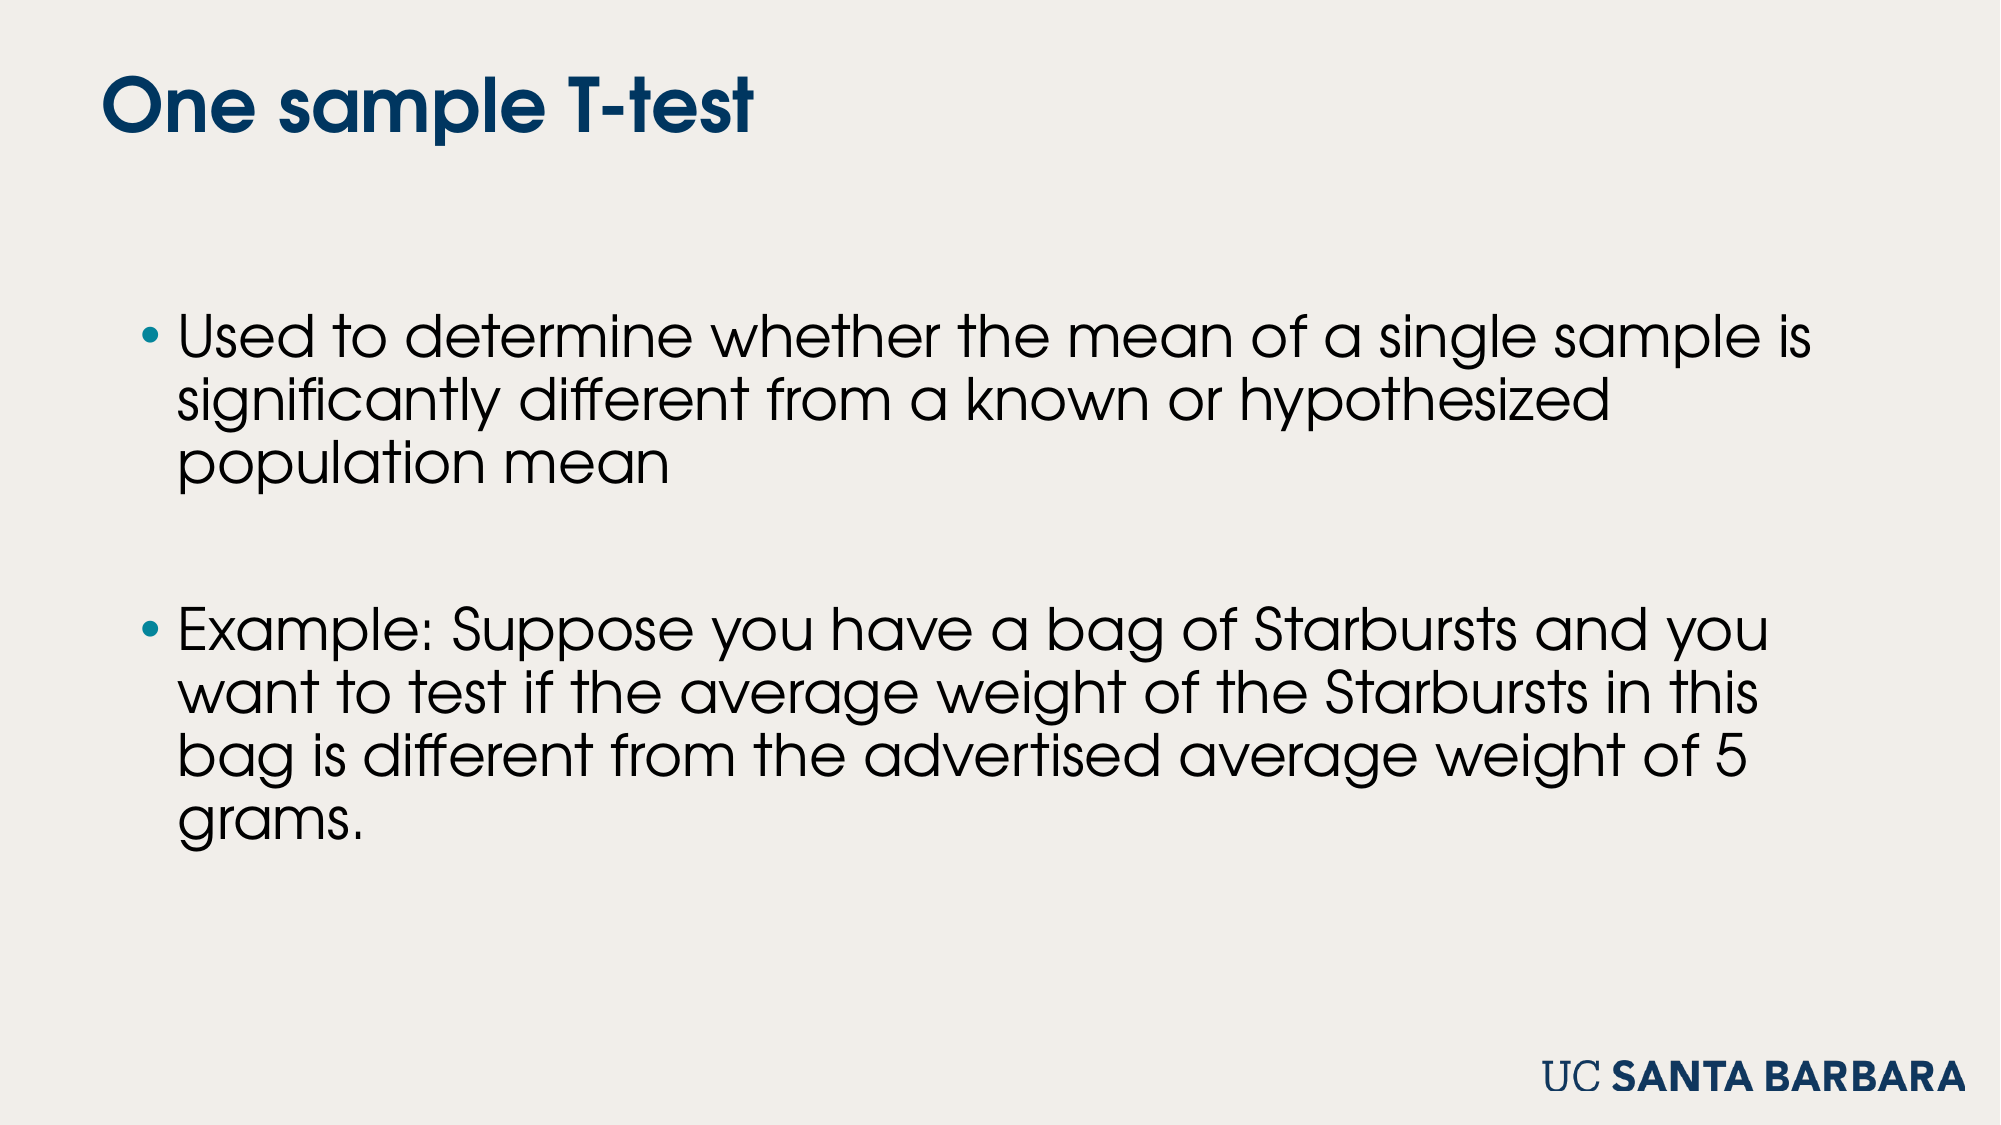

# One sample T-test
Used to determine whether the mean of a single sample is significantly different from a known or hypothesized population mean

Example: Suppose you have a bag of Starbursts and you want to test if the average weight of the Starbursts in this bag is different from the advertised average weight of 5 grams.